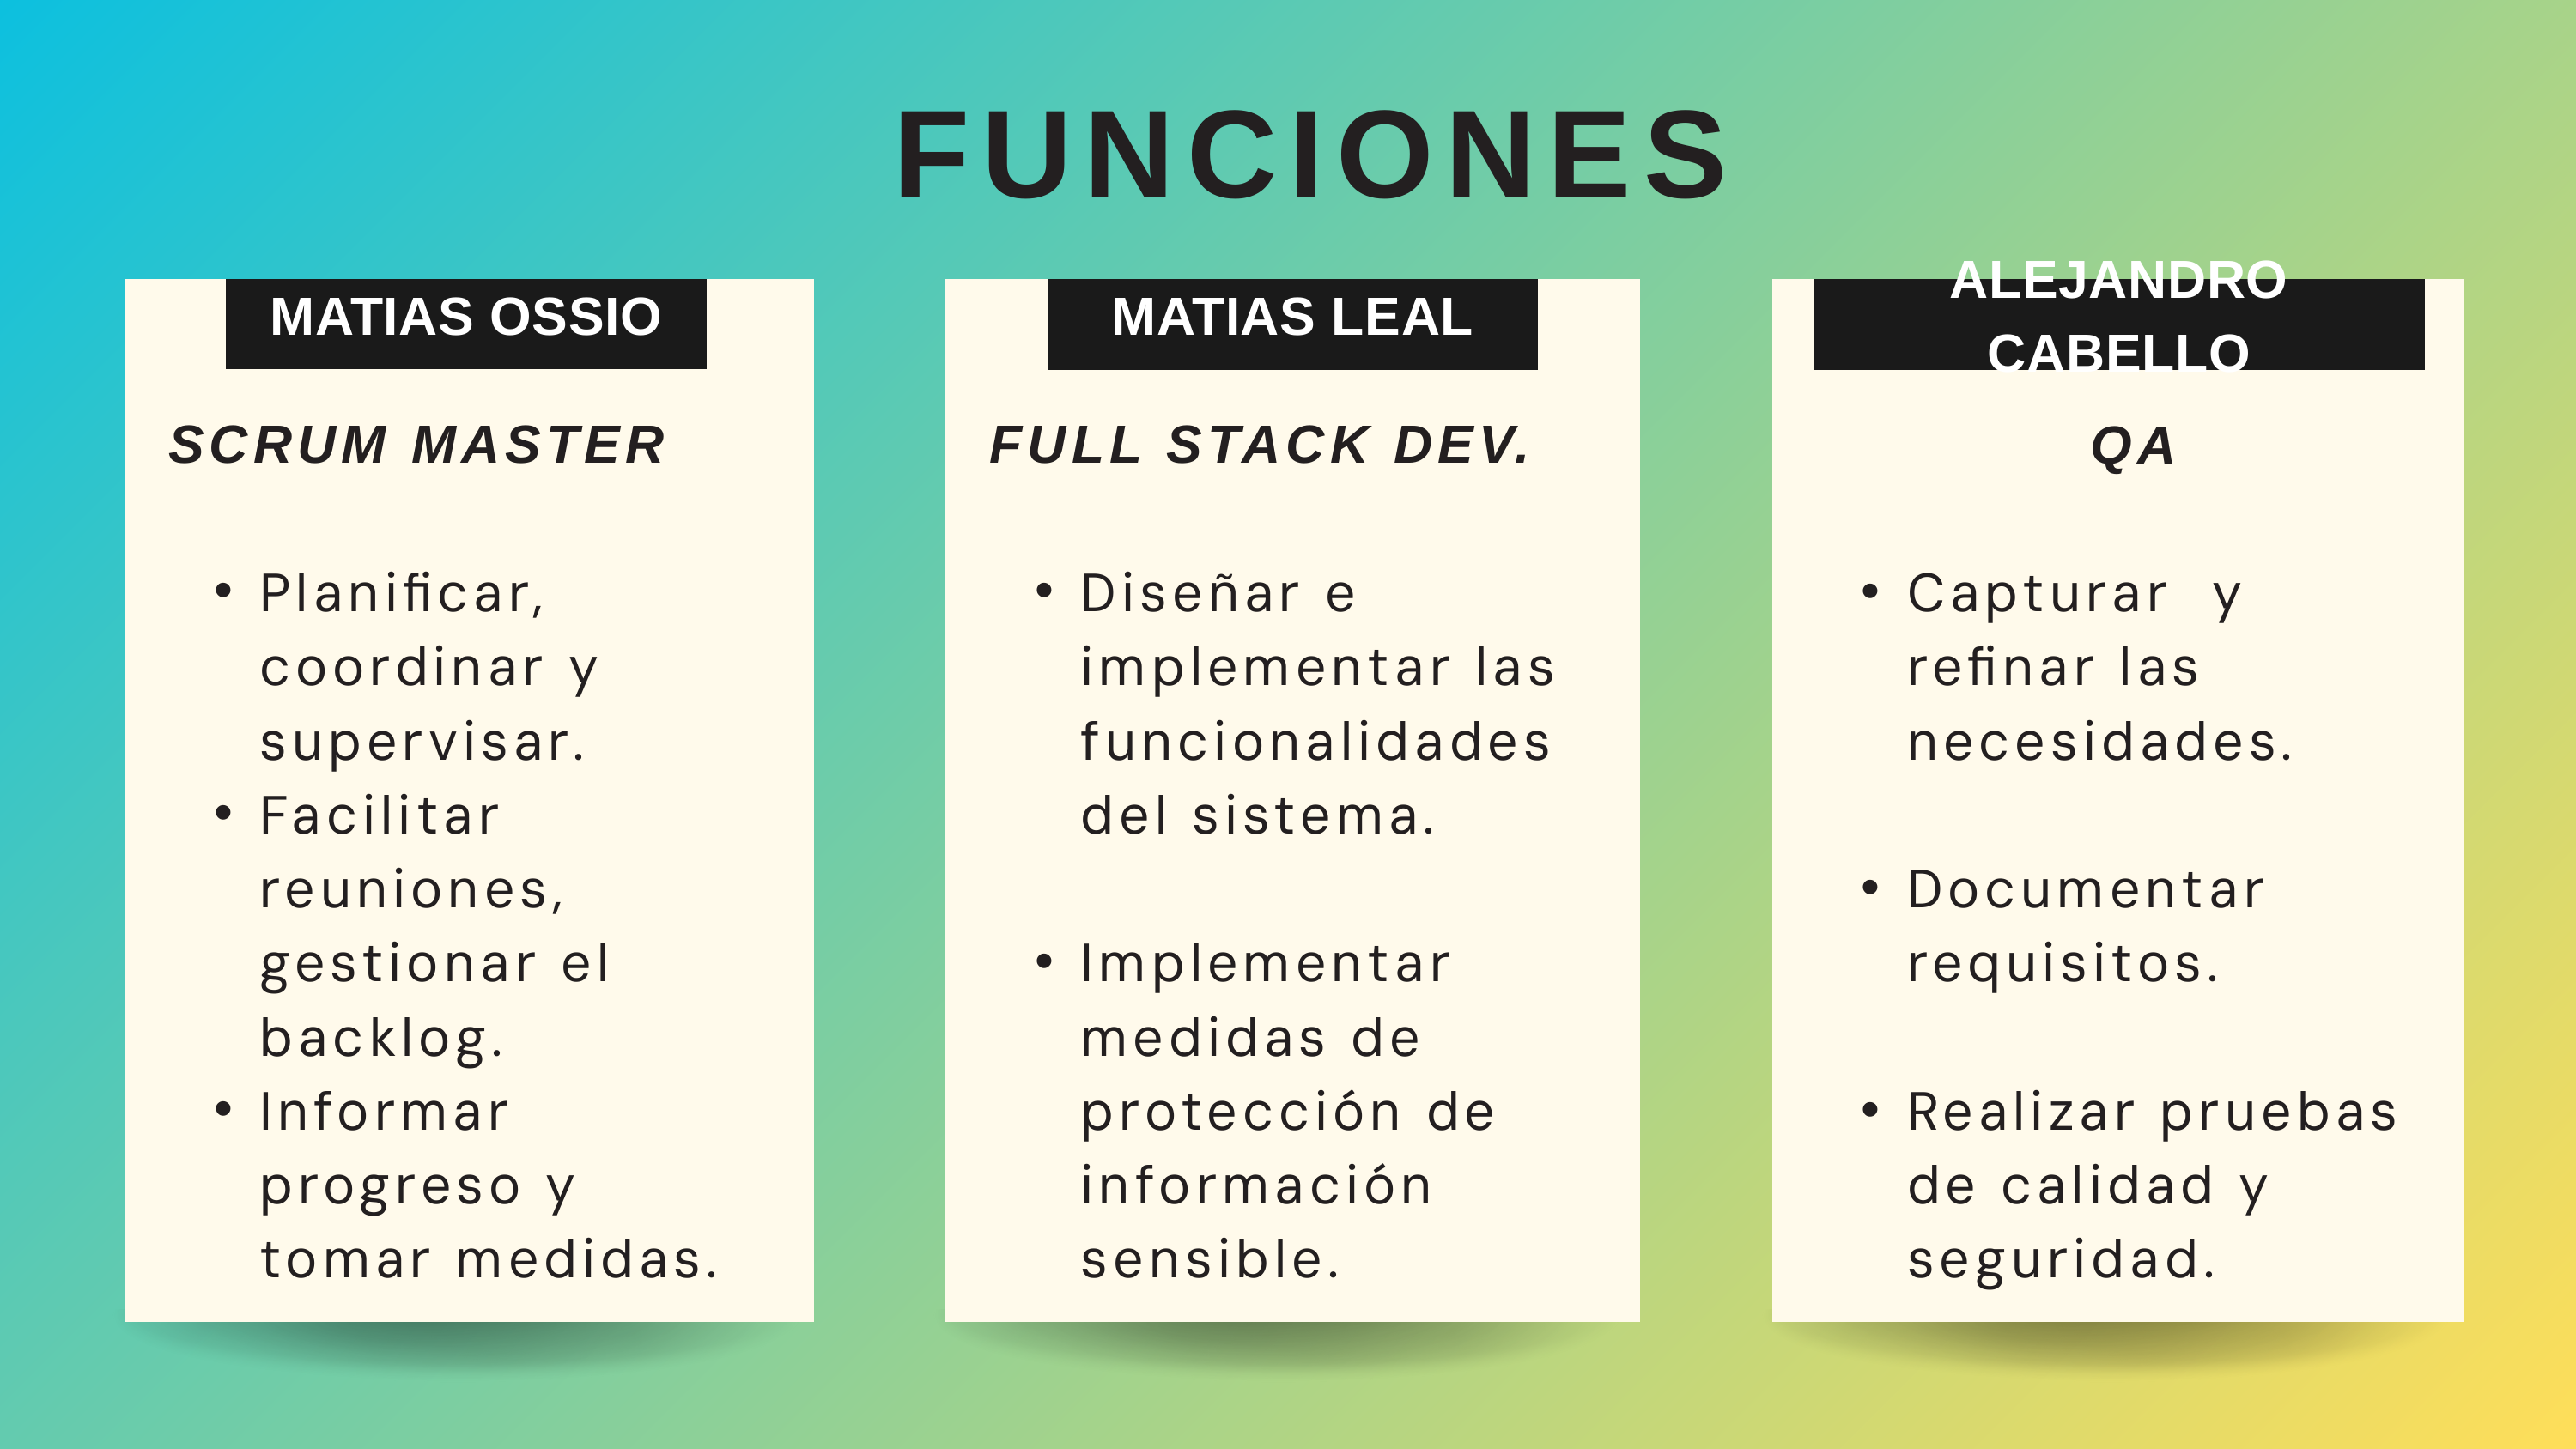

FUNCIONES

MATIAS OSSIO

MATIAS LEAL

ALEJANDRO CABELLO

SCRUM MASTER

Planificar, coordinar y supervisar.
Facilitar reuniones, gestionar el backlog.
Informar progreso y tomar medidas.
FULL STACK DEV.

Diseñar e implementar las funcionalidades del sistema.

Implementar medidas de protección de información sensible.
QA

Capturar  y refinar las necesidades.

Documentar requisitos.

Realizar pruebas de calidad y seguridad.